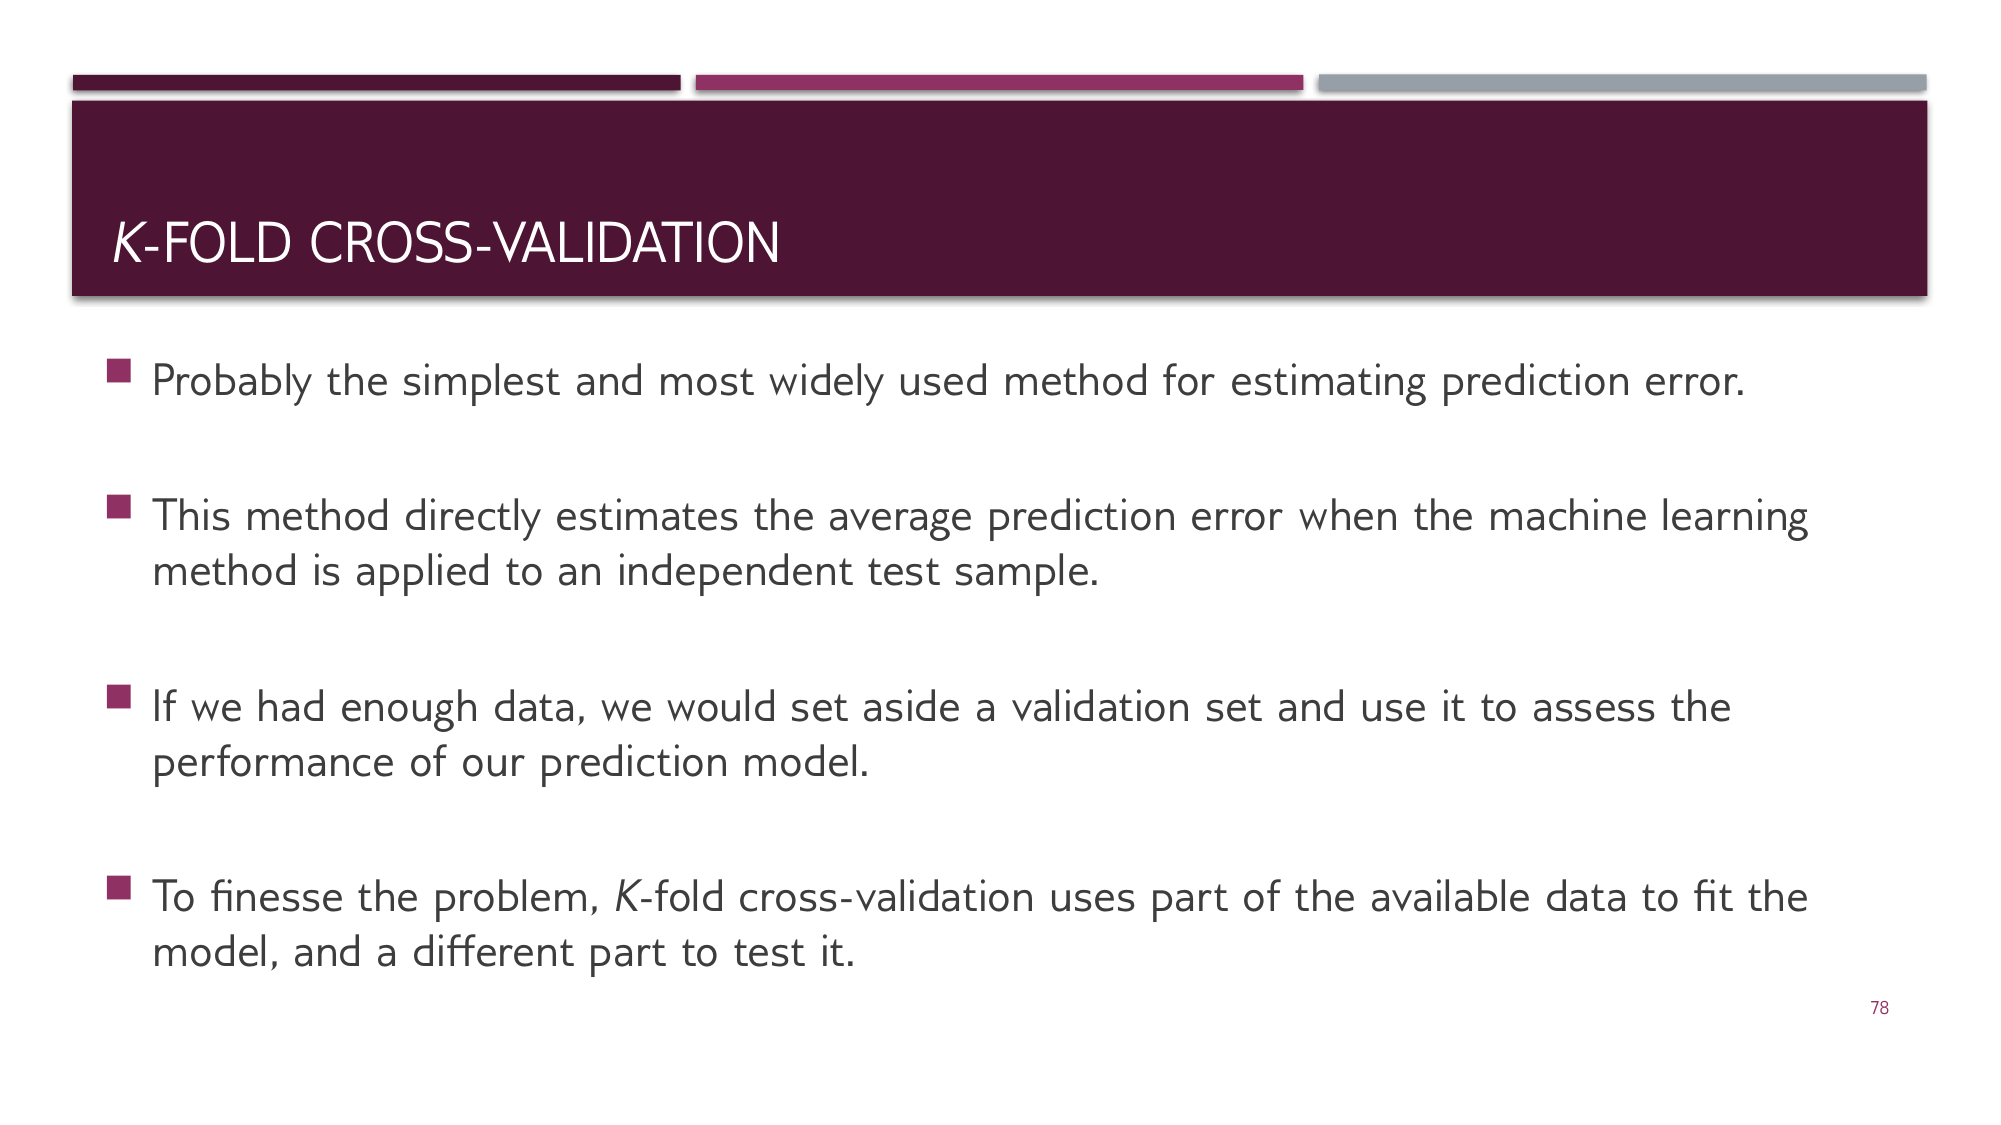

# K-Fold Cross-Validation
Probably the simplest and most widely used method for estimating prediction error.

This method directly estimates the average prediction error when the machine learning method is applied to an independent test sample.

If we had enough data, we would set aside a validation set and use it to assess the performance of our prediction model.

To finesse the problem, K-fold cross-validation uses part of the available data to fit the model, and a different part to test it.

78